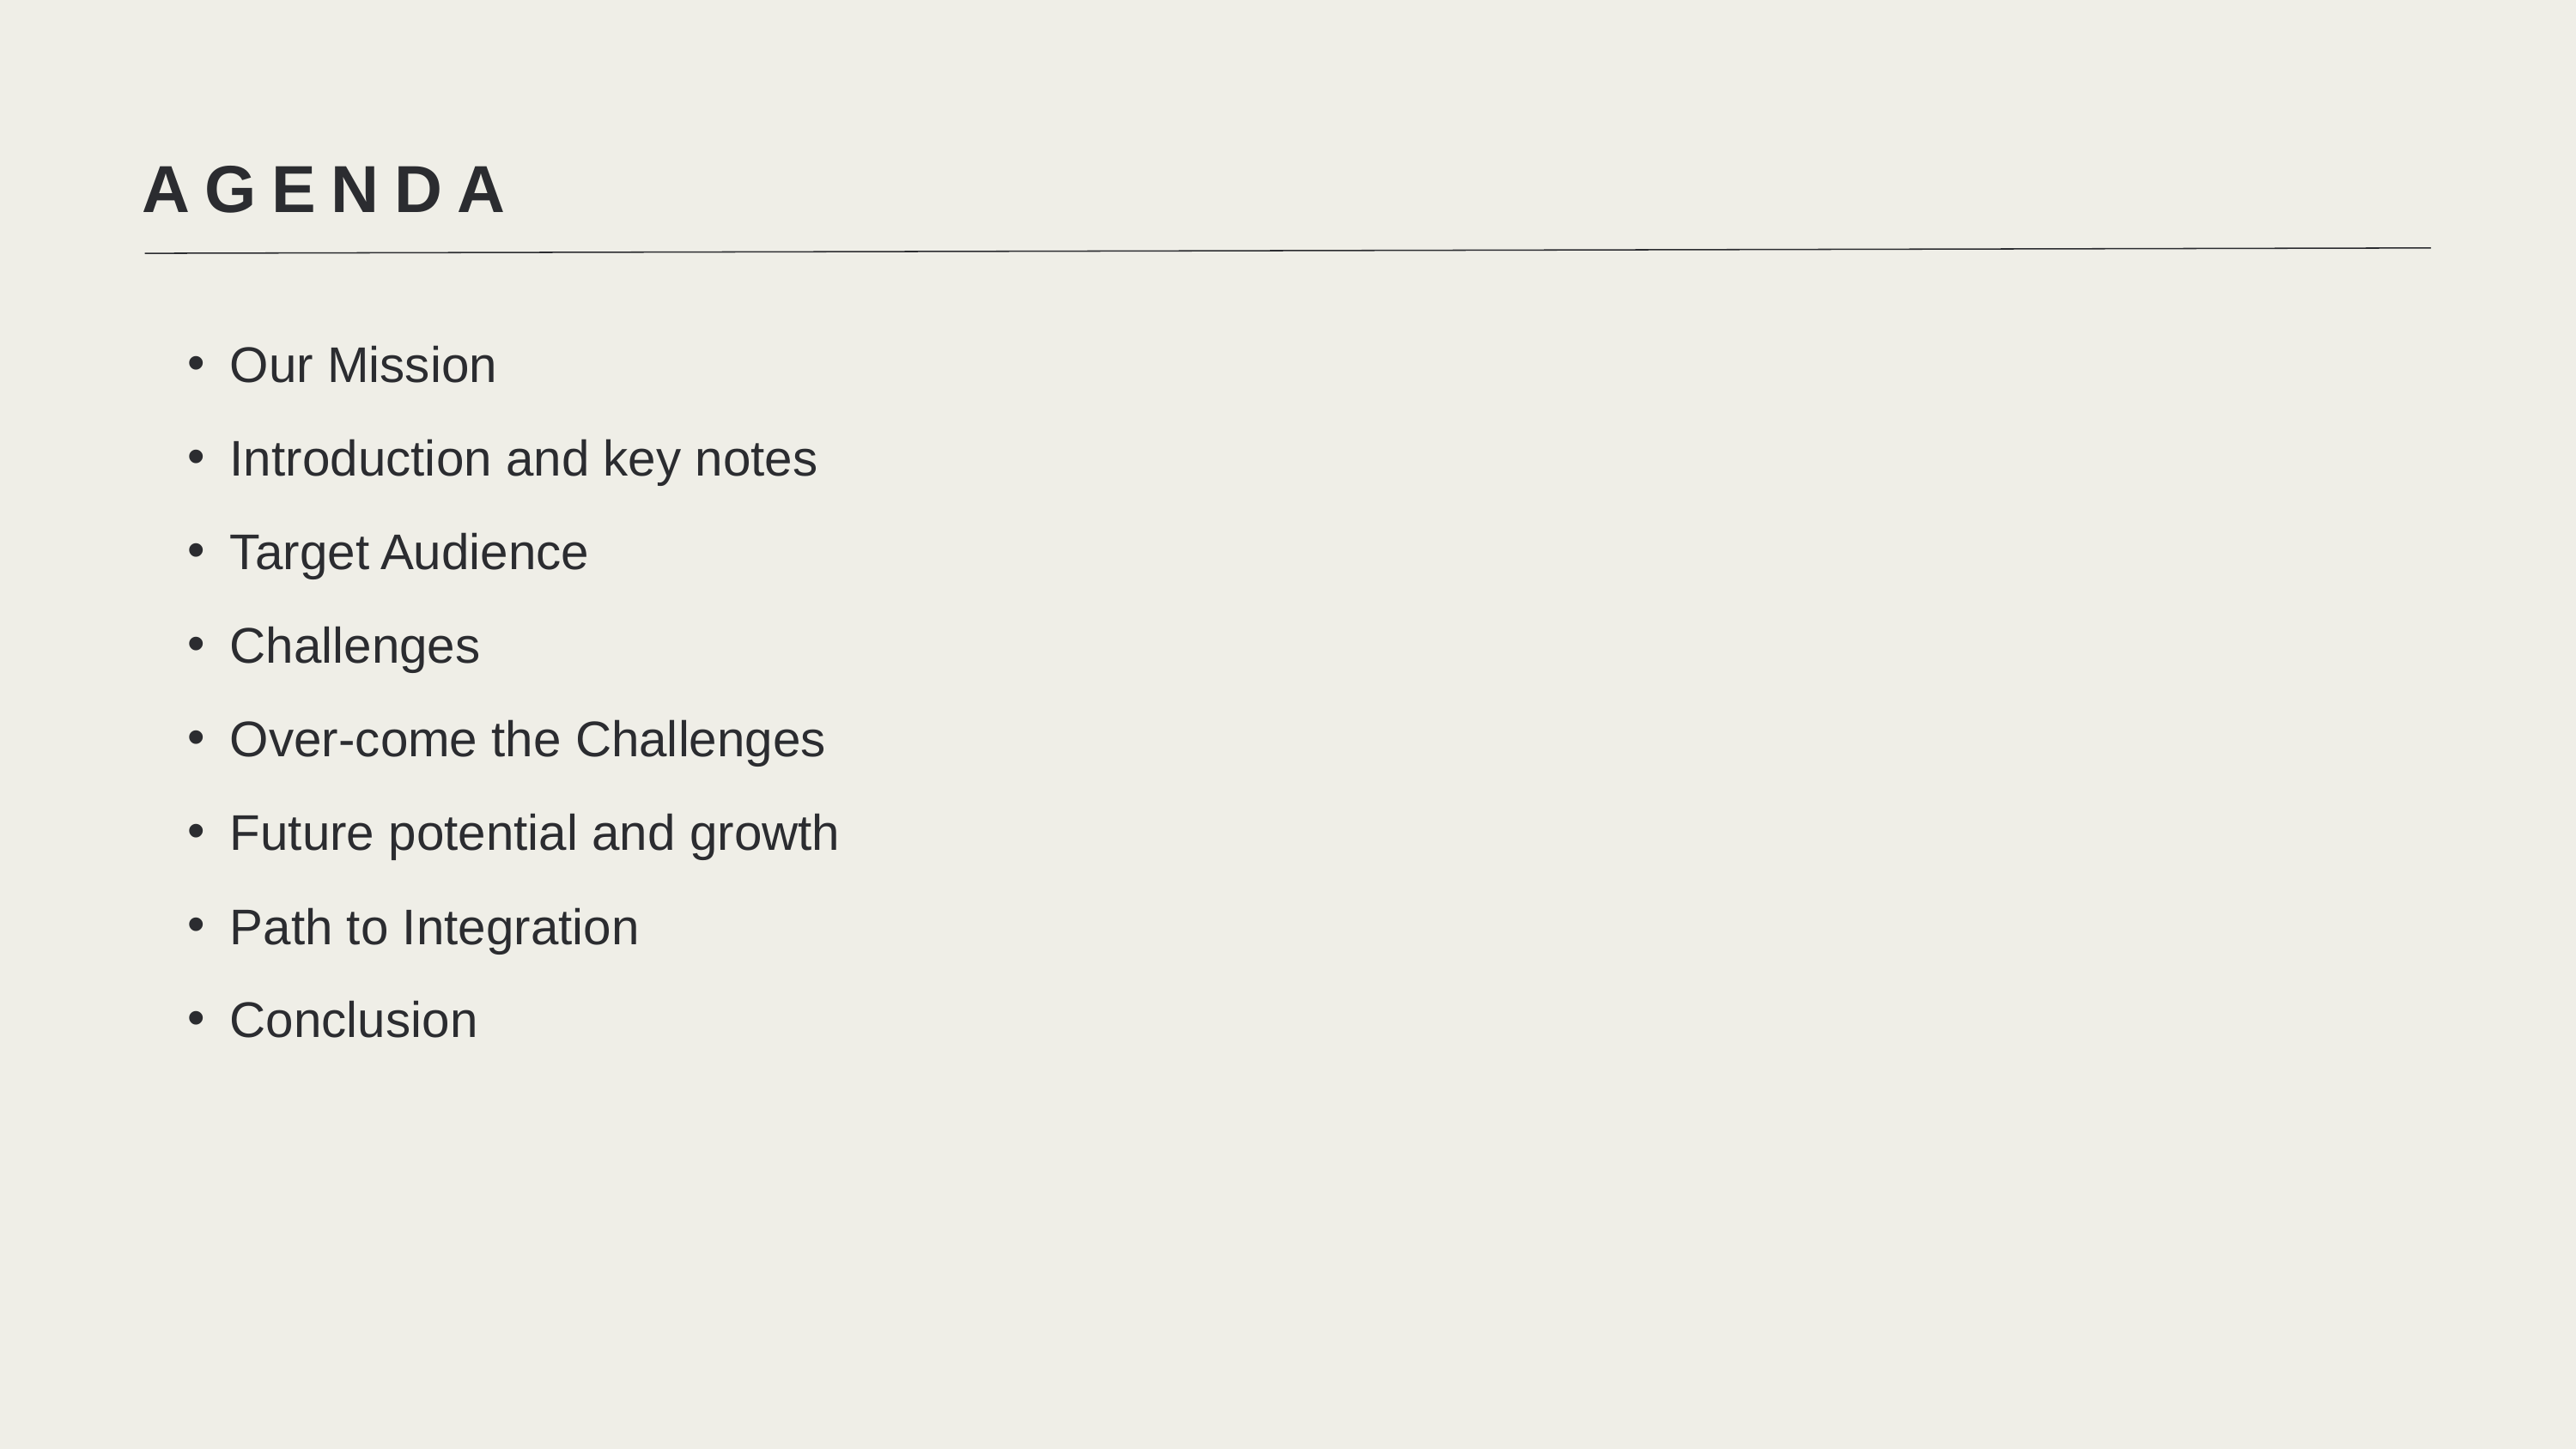

AGENDA

Our Mission
Introduction and key notes
Target Audience
Challenges
Over-come the Challenges
Future potential and growth
Path to Integration
Conclusion